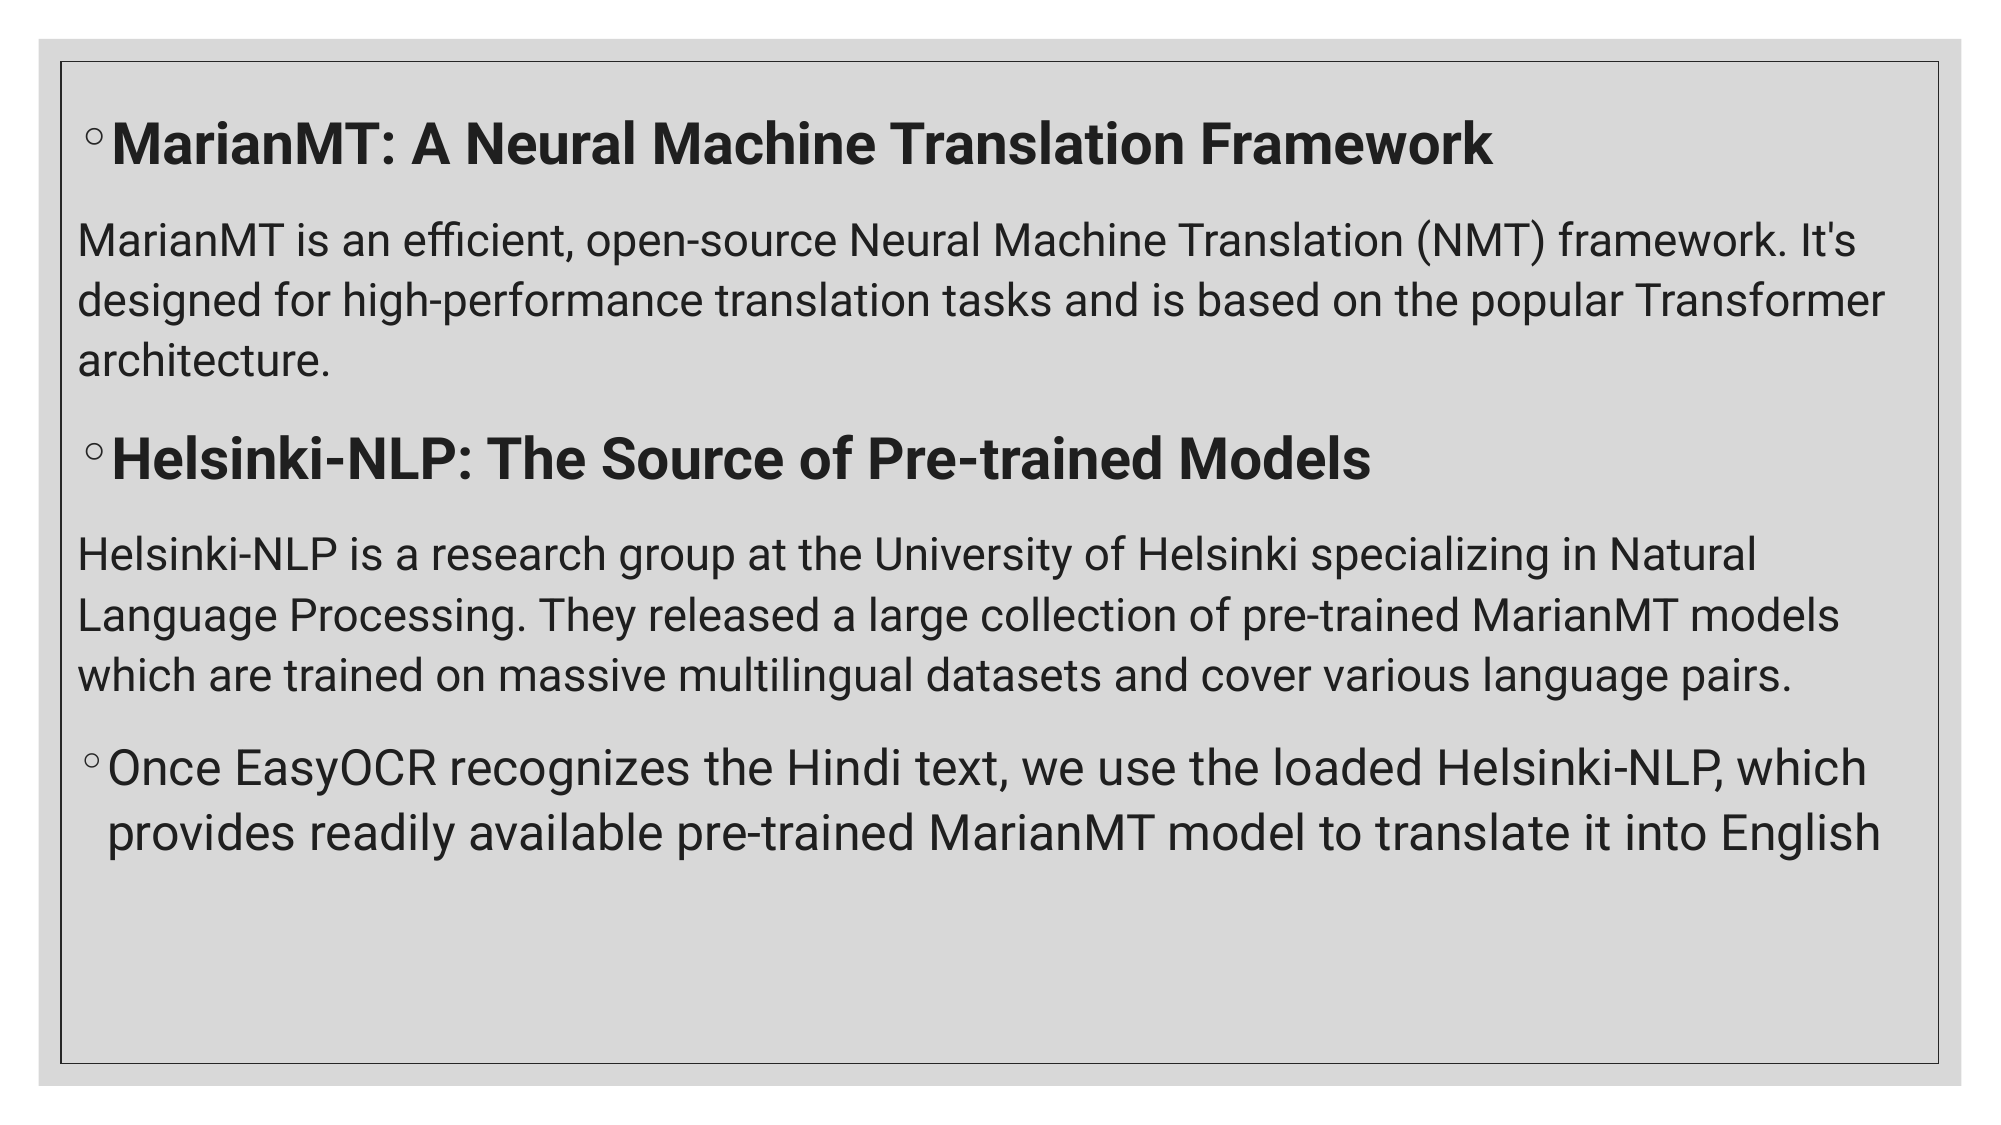

MarianMT: A Neural Machine Translation Framework
MarianMT is an efficient, open-source Neural Machine Translation (NMT) framework. It's designed for high-performance translation tasks and is based on the popular Transformer architecture.
Helsinki-NLP: The Source of Pre-trained Models
Helsinki-NLP is a research group at the University of Helsinki specializing in Natural Language Processing. They released a large collection of pre-trained MarianMT models which are trained on massive multilingual datasets and cover various language pairs.
Once EasyOCR recognizes the Hindi text, we use the loaded Helsinki-NLP, which provides readily available pre-trained MarianMT model to translate it into English